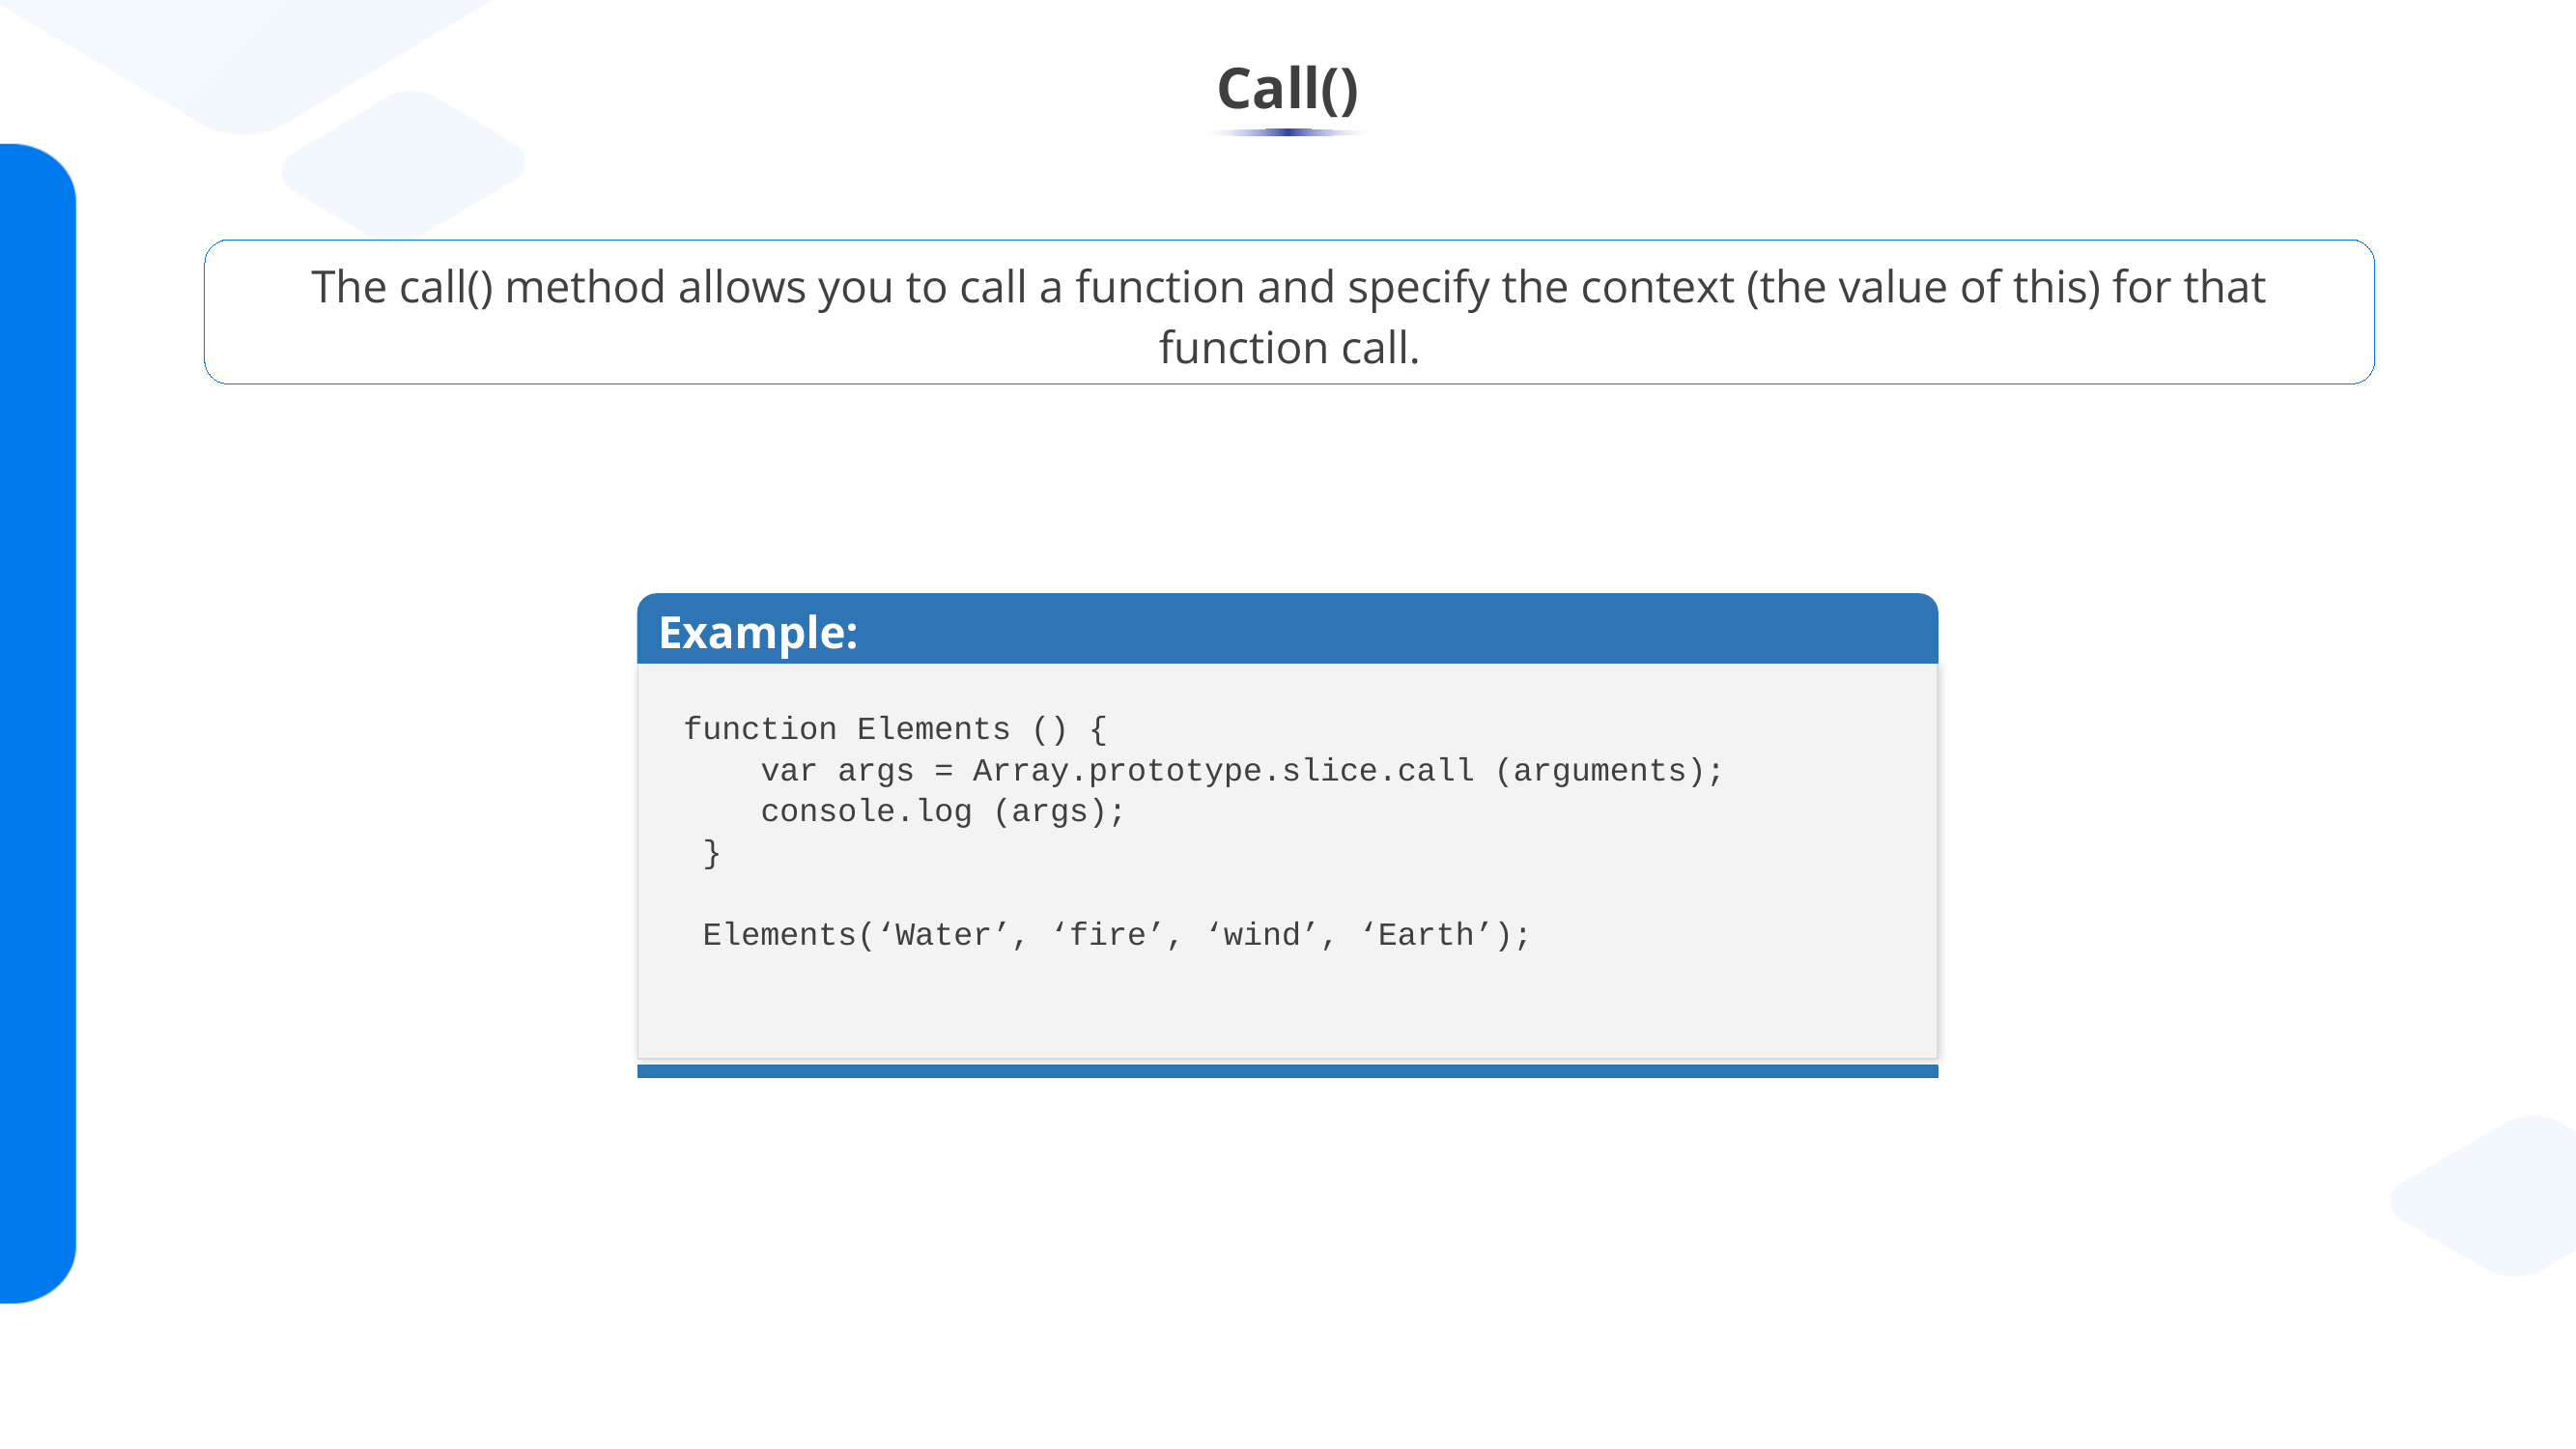

# Call()

The call() method allows you to call a function and specify the context (the value of this) for that function call.
Example:
function Elements () {
    var args = Array.prototype.slice.call (arguments);
    console.log (args);
 }

 Elements(‘Water’, ‘fire’, ‘wind’, ‘Earth’);

3